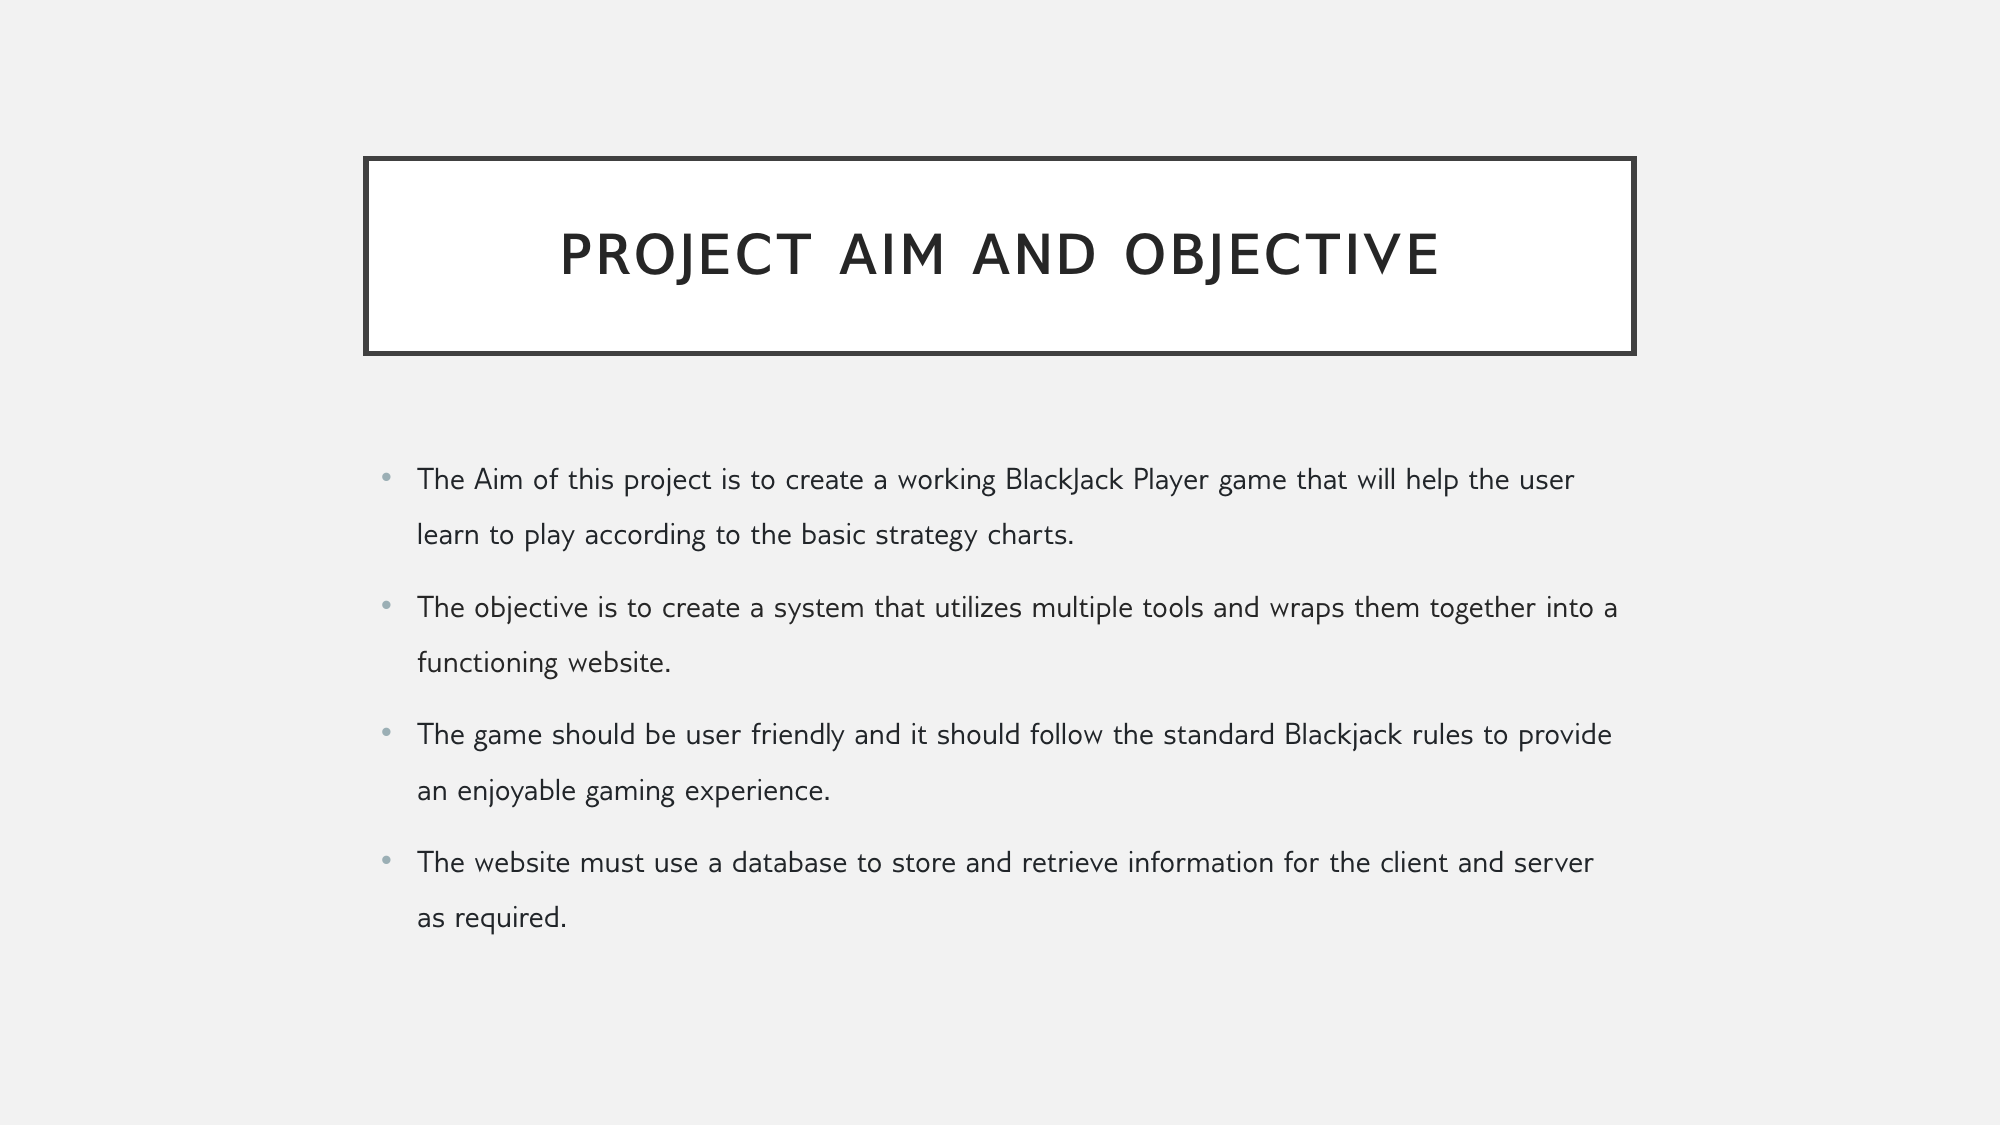

# Project Aim and Objective
The Aim of this project is to create a working BlackJack Player game that will help the user learn to play according to the basic strategy charts.
The objective is to create a system that utilizes multiple tools and wraps them together into a functioning website.
The game should be user friendly and it should follow the standard Blackjack rules to provide an enjoyable gaming experience.
The website must use a database to store and retrieve information for the client and server as required.